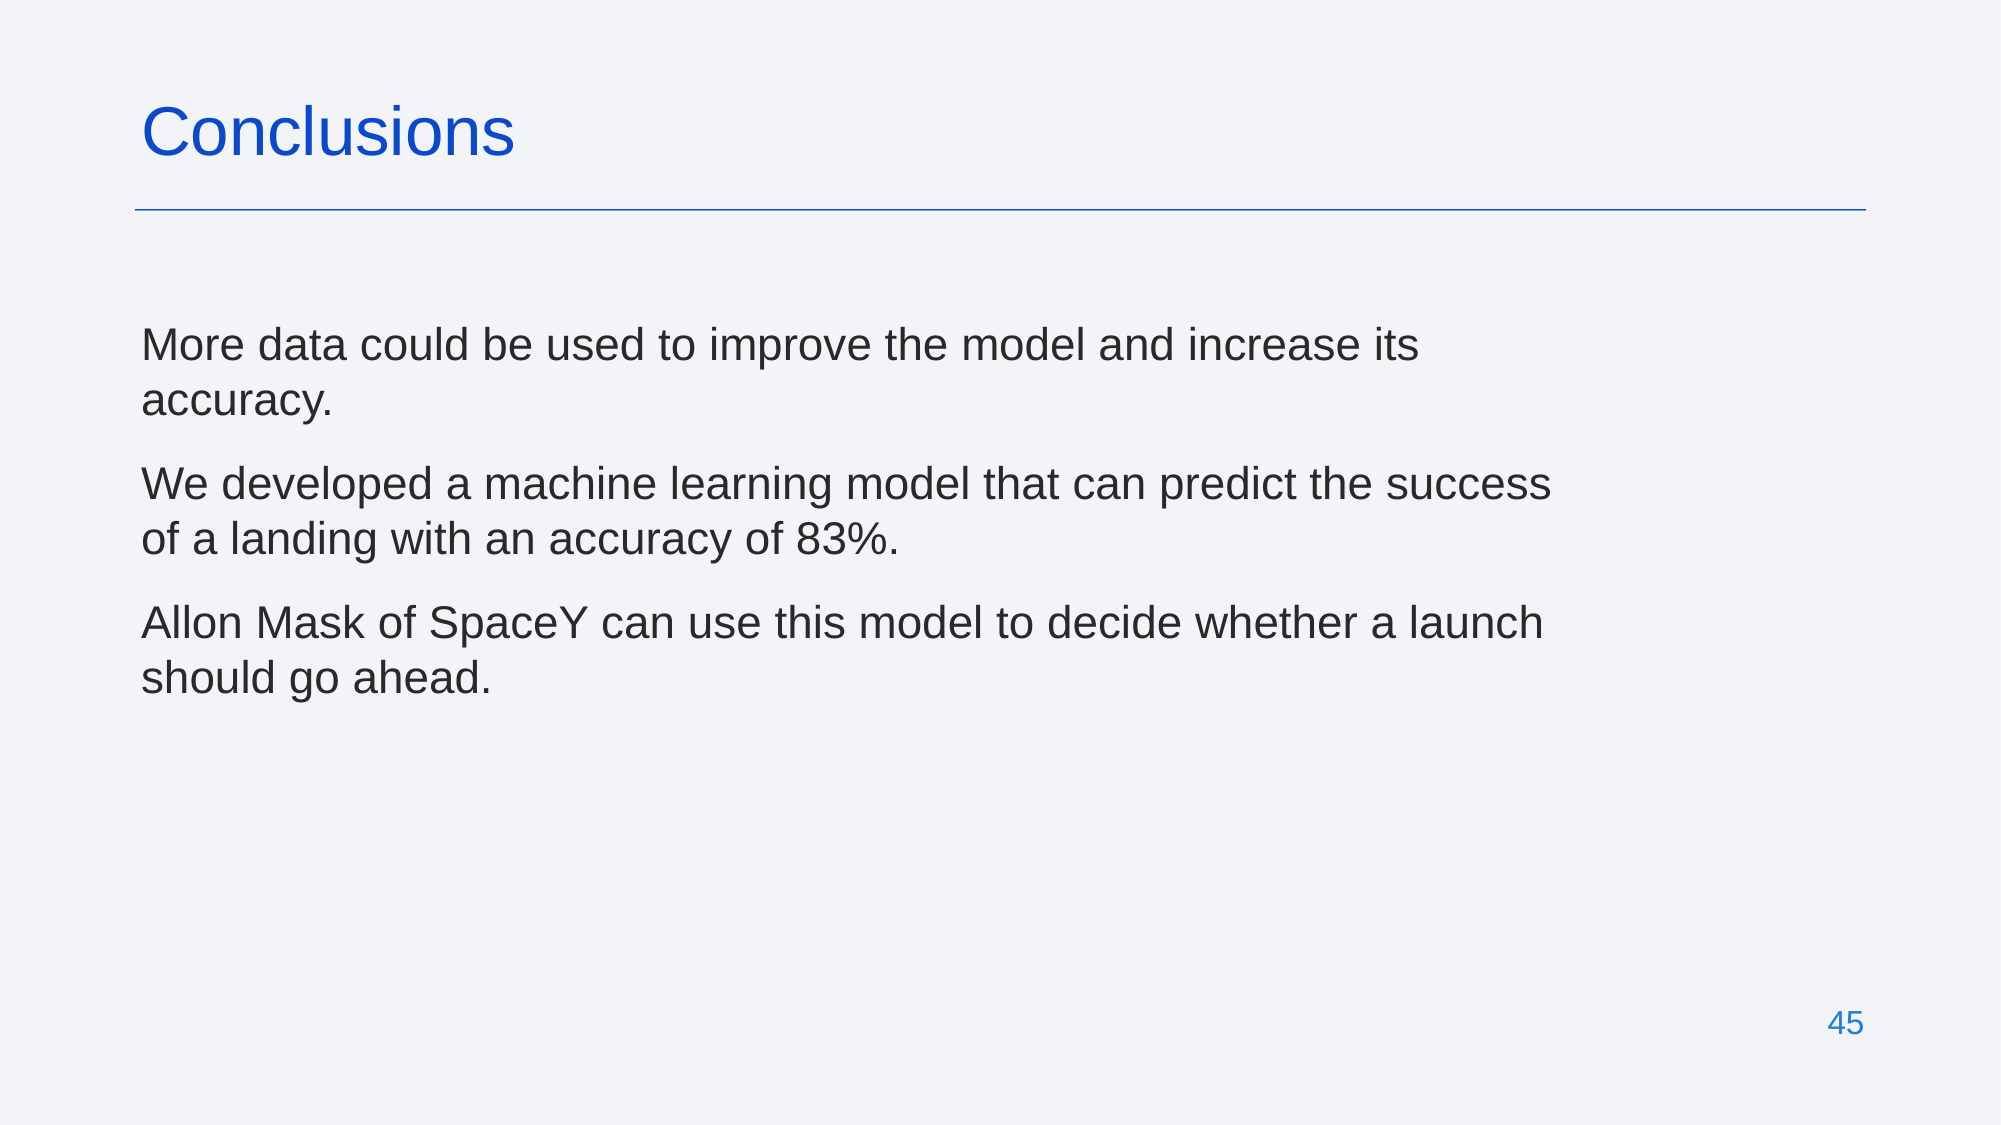

Conclusions
More data could be used to improve the model and increase its accuracy.
We developed a machine learning model that can predict the success of a landing with an accuracy of 83%.
Allon Mask of SpaceY can use this model to decide whether a launch should go ahead.
45